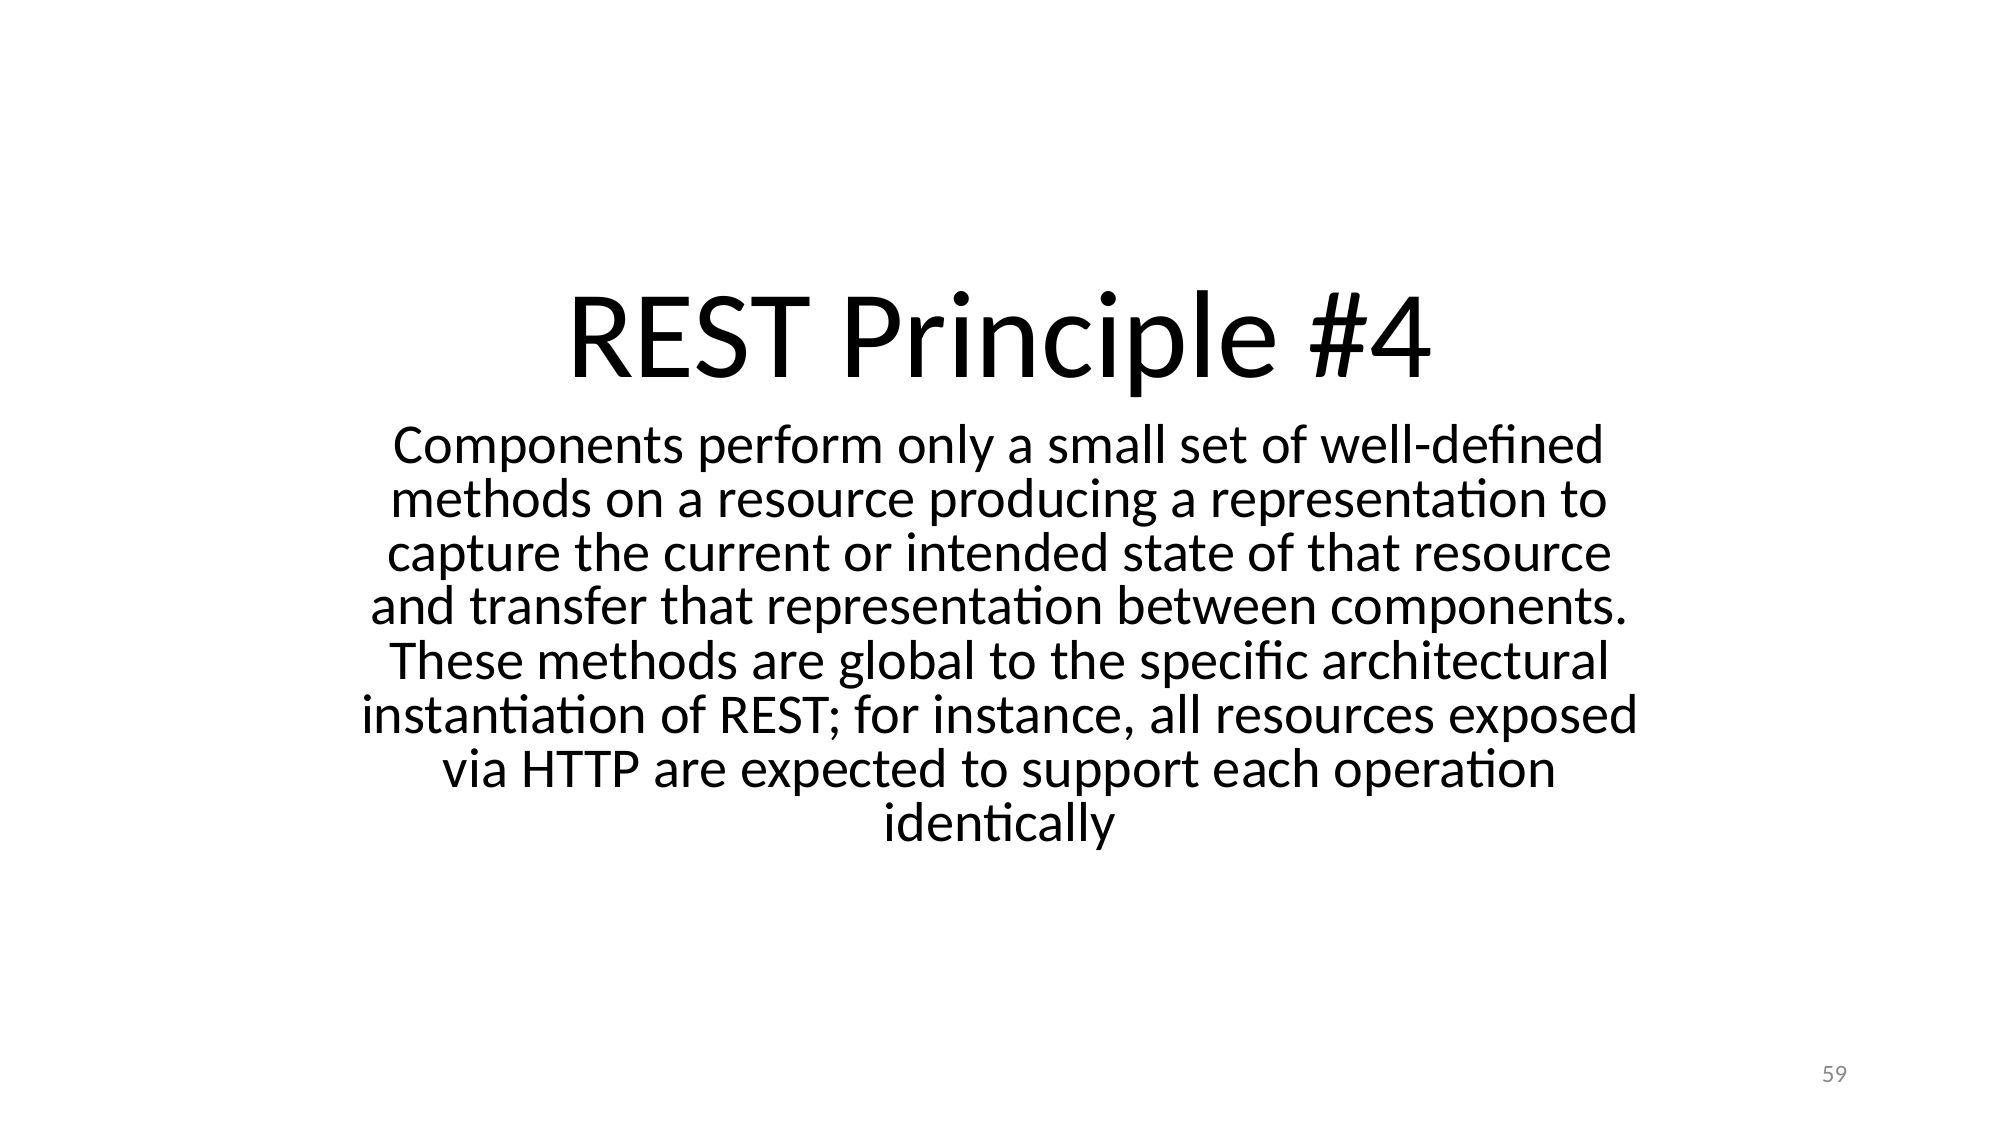

# REST Principle #4
Components perform only a small set of well-defined methods on a resource producing a representation to capture the current or intended state of that resource and transfer that representation between components. These methods are global to the specific architectural instantiation of REST; for instance, all resources exposed via HTTP are expected to support each operation identically
59